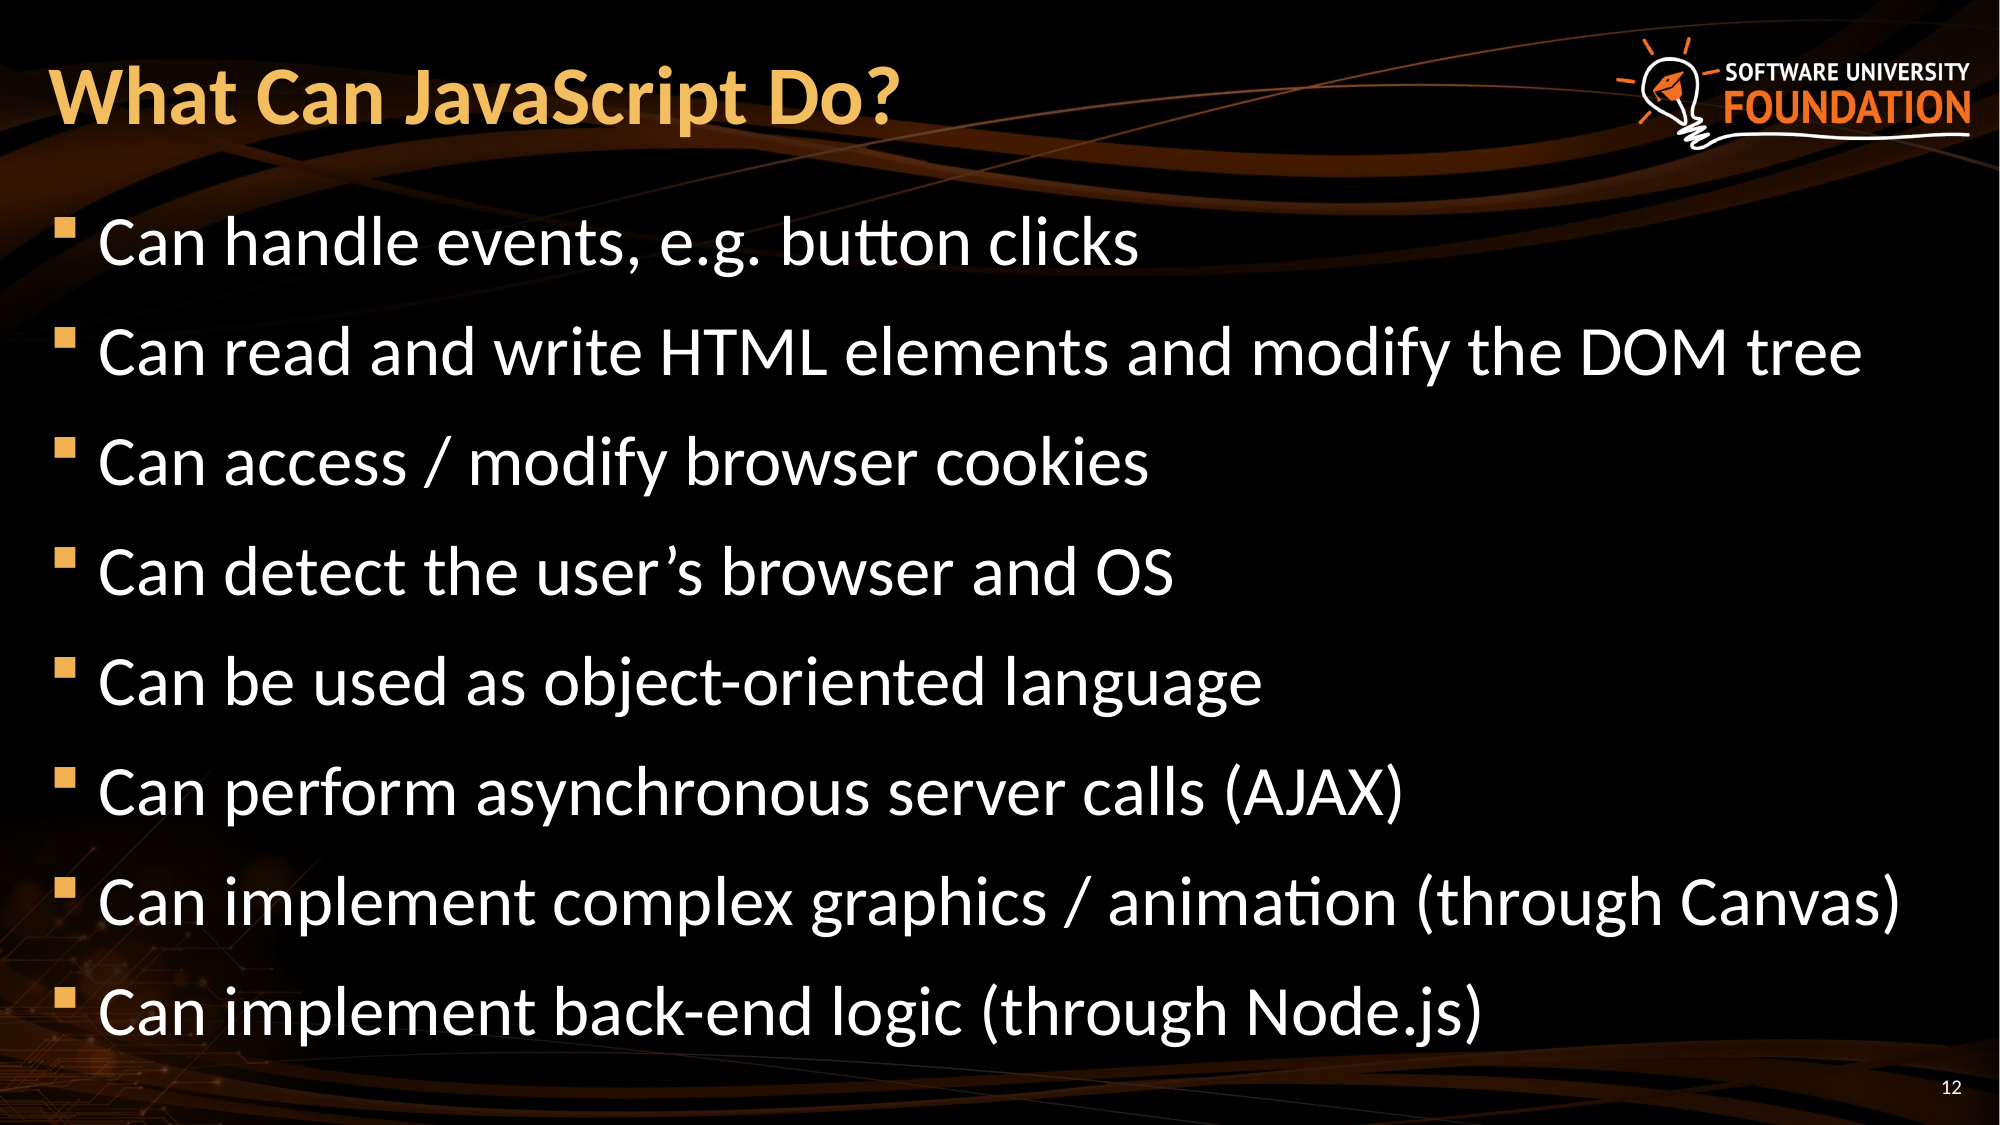

# What Can JavaScript Do?
Can handle events, e.g. button clicks
Can read and write HTML elements and modify the DOM tree
Can access / modify browser cookies
Can detect the user’s browser and OS
Can be used as object-oriented language
Can perform asynchronous server calls (AJAX)
Can implement complex graphics / animation (through Canvas)
Can implement back-end logic (through Node.js)
12